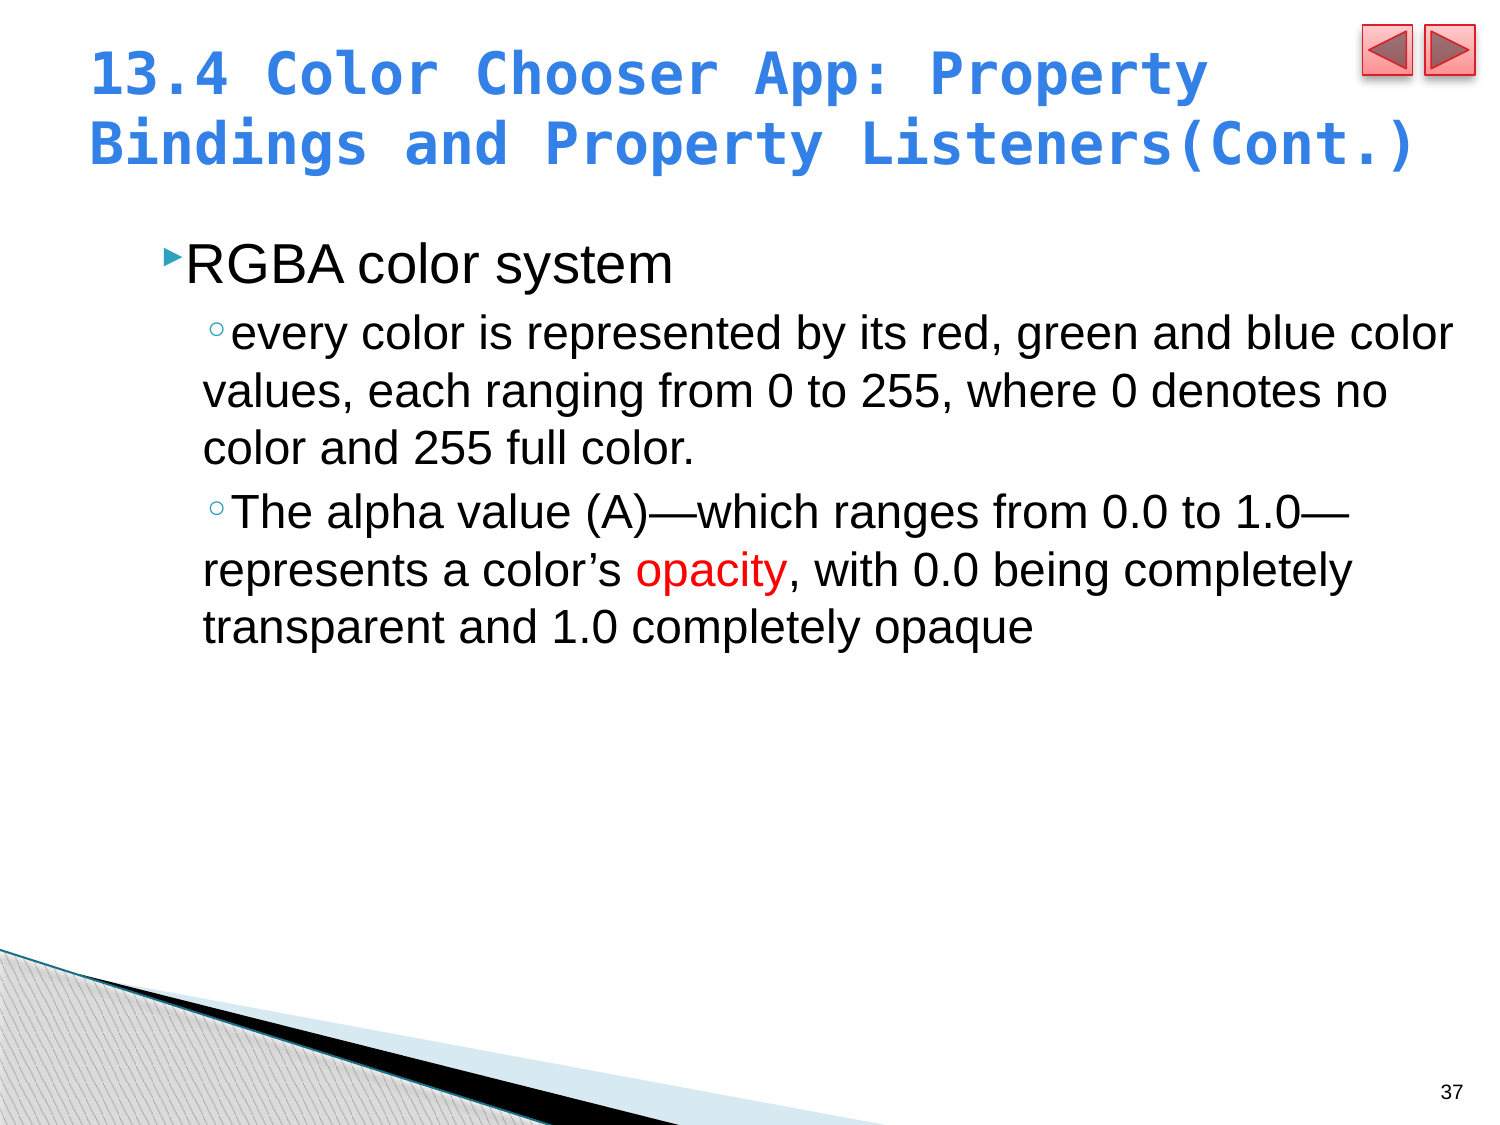

# 13.4 Color Chooser App: Property Bindings and Property Listeners(Cont.)
RGBA color system
every color is represented by its red, green and blue color values, each ranging from 0 to 255, where 0 denotes no color and 255 full color.
The alpha value (A)—which ranges from 0.0 to 1.0— represents a color’s opacity, with 0.0 being completely transparent and 1.0 completely opaque

37